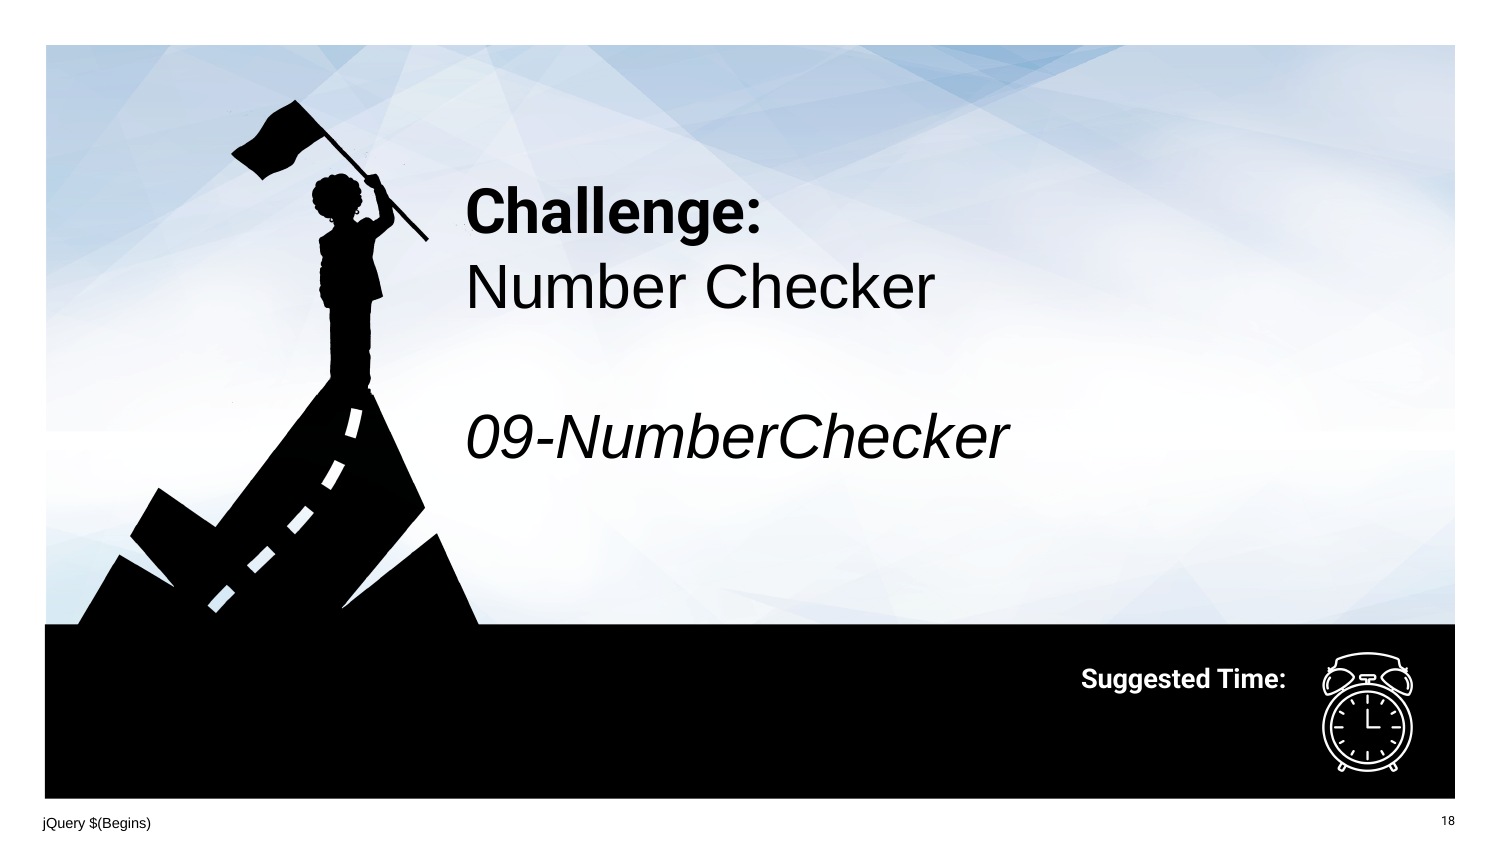

# Challenge: Number Checker 09-NumberChecker

jQuery $(Begins)